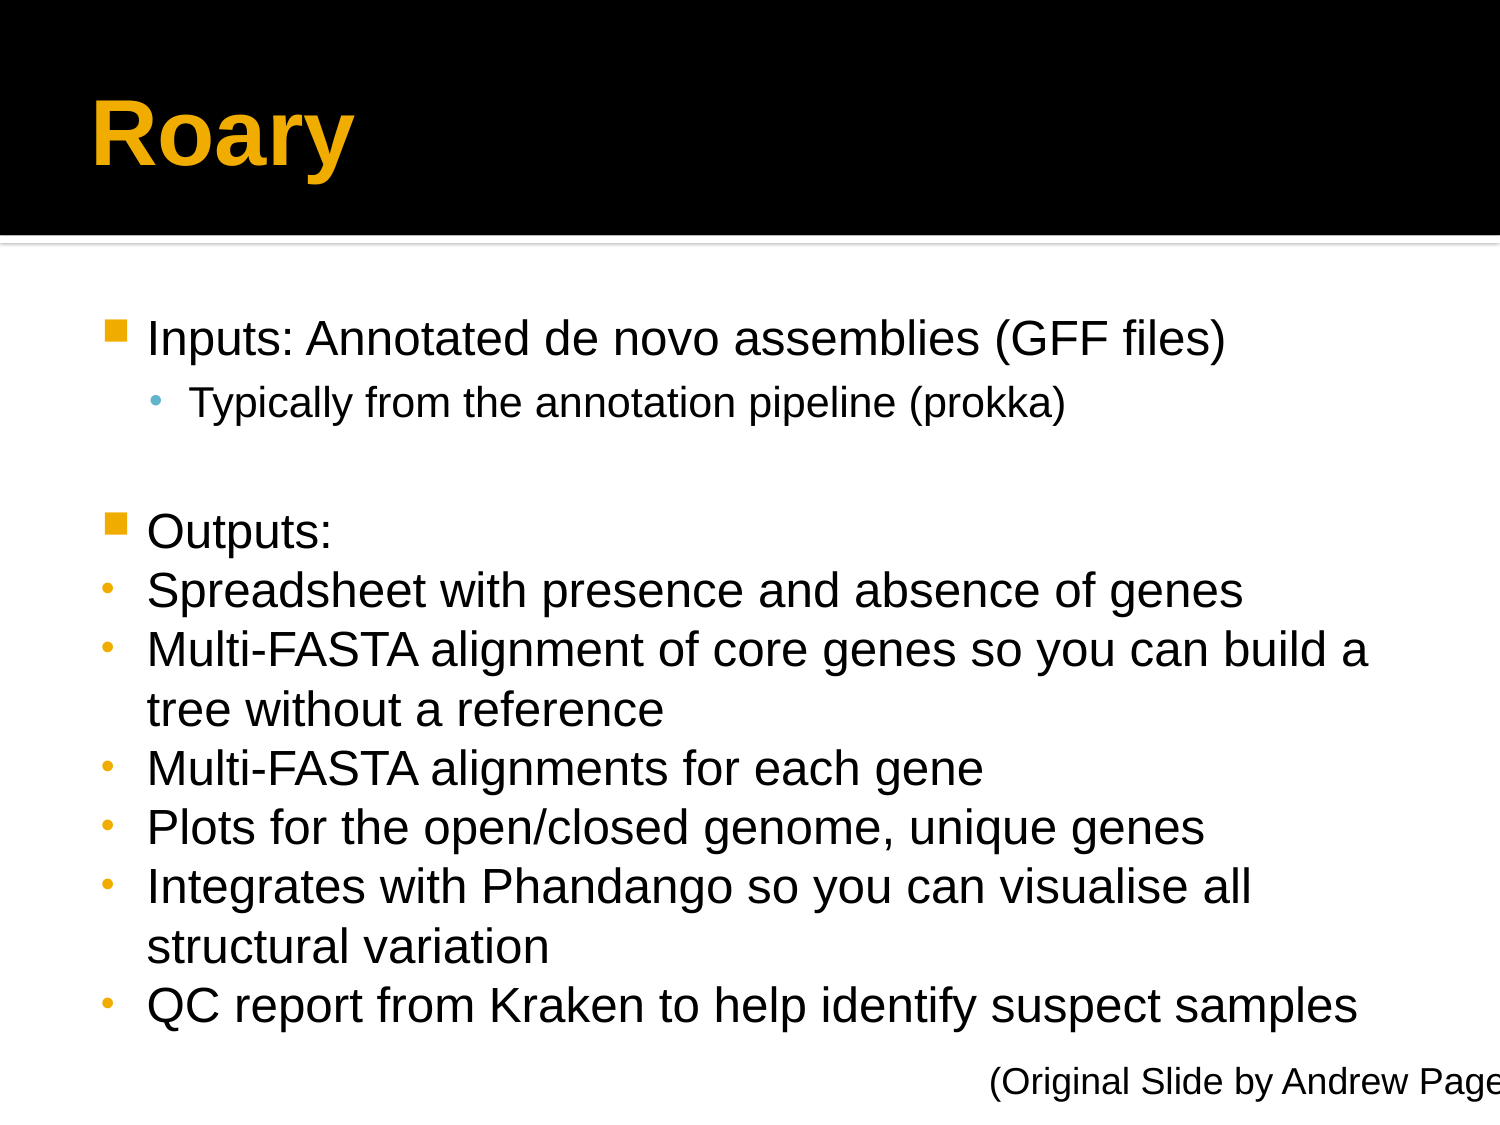

# Roary
Inputs: Annotated de novo assemblies (GFF files)
Typically from the annotation pipeline (prokka)

Outputs:
Spreadsheet with presence and absence of genes
Multi-FASTA alignment of core genes so you can build a tree without a reference
Multi-FASTA alignments for each gene
Plots for the open/closed genome, unique genes
Integrates with Phandango so you can visualise all structural variation
QC report from Kraken to help identify suspect samples

(Original Slide by Andrew Page)